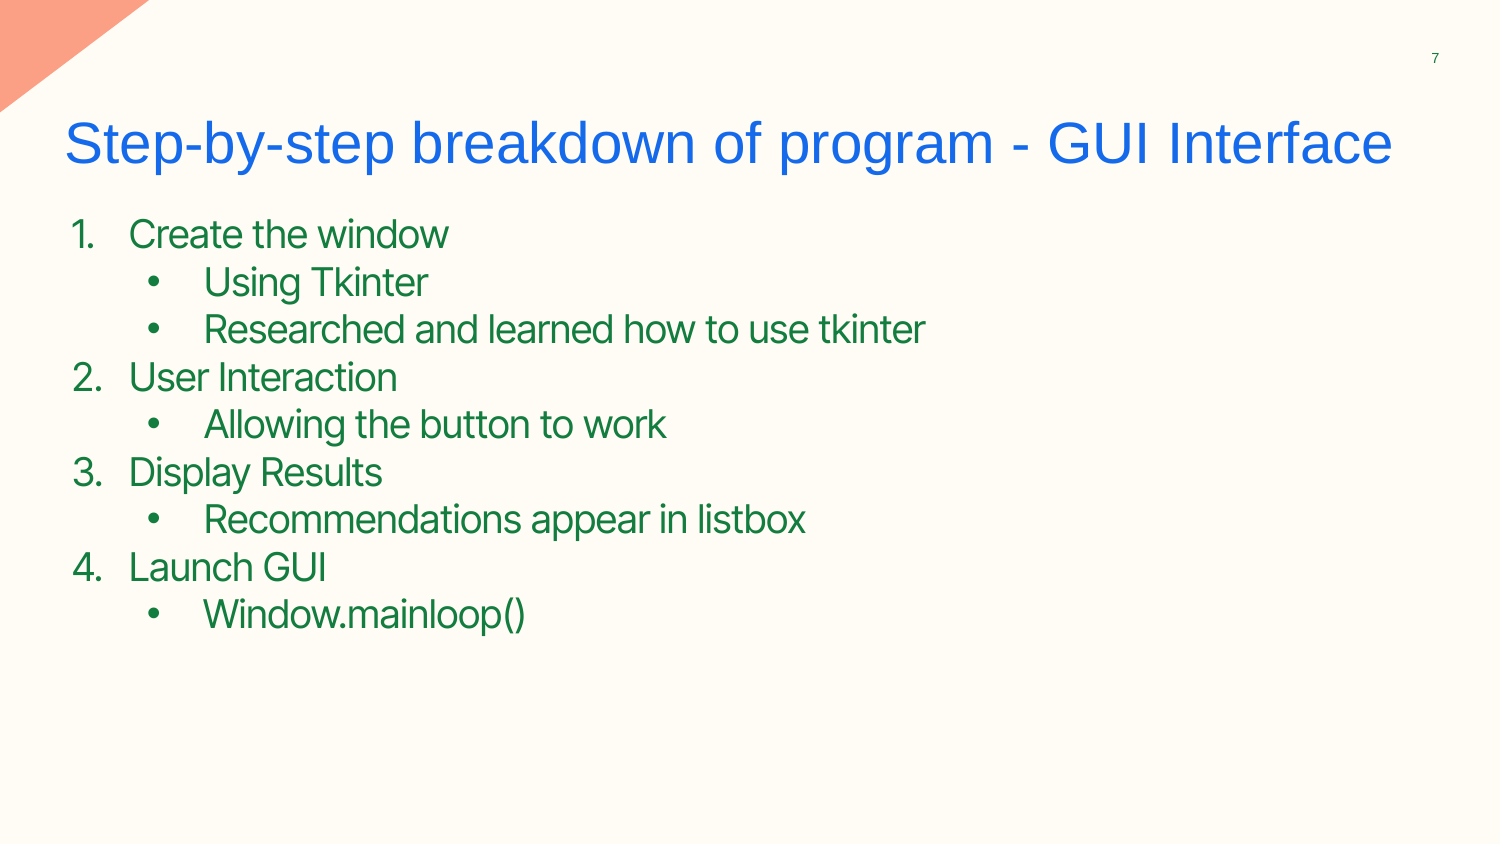

7
# Step-by-step breakdown of program - GUI Interface
Create the window
Using Tkinter
Researched and learned how to use tkinter
User Interaction
Allowing the button to work
Display Results
Recommendations appear in listbox
Launch GUI
Window.mainloop()